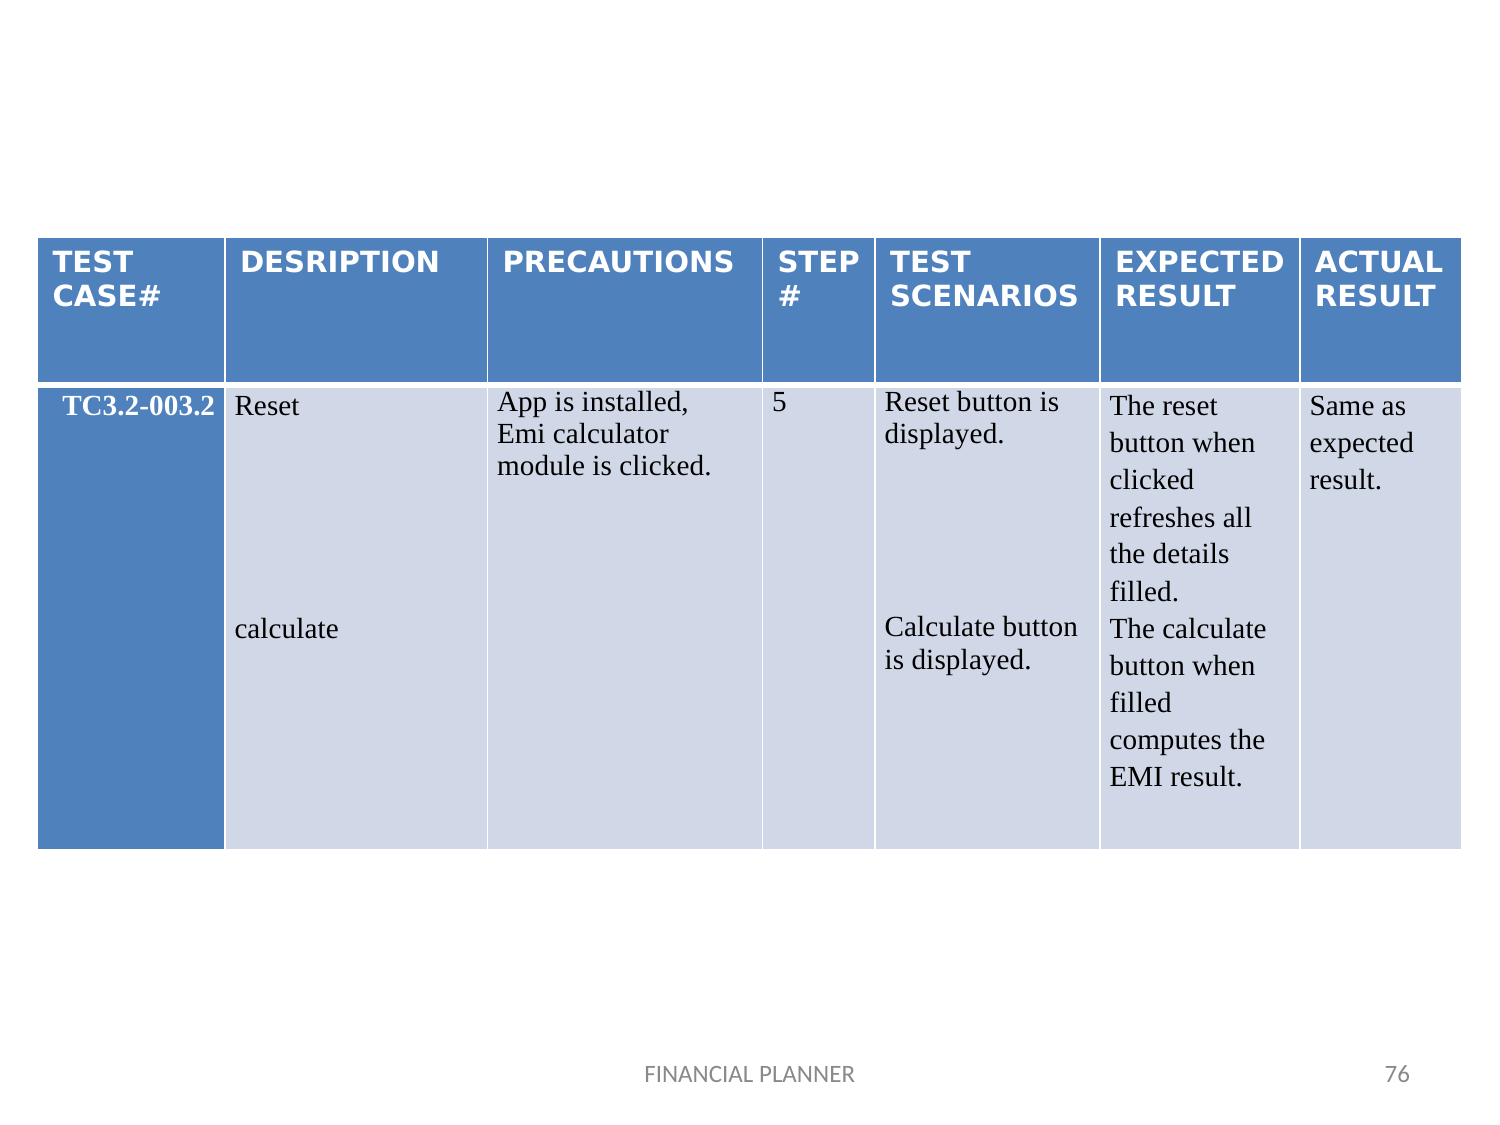

#
| TEST CASE# | DESRIPTION | PRECAUTIONS | STEP# | TEST SCENARIOS | EXPECTED RESULT | ACTUAL RESULT |
| --- | --- | --- | --- | --- | --- | --- |
| TC3.2-003.2 | Reset calculate | App is installed, Emi calculator module is clicked. | 5 | Reset button is displayed. Calculate button is displayed. | The reset button when clicked refreshes all the details filled. The calculate button when filled computes the EMI result. | Same as expected result. |
FINANCIAL PLANNER
76